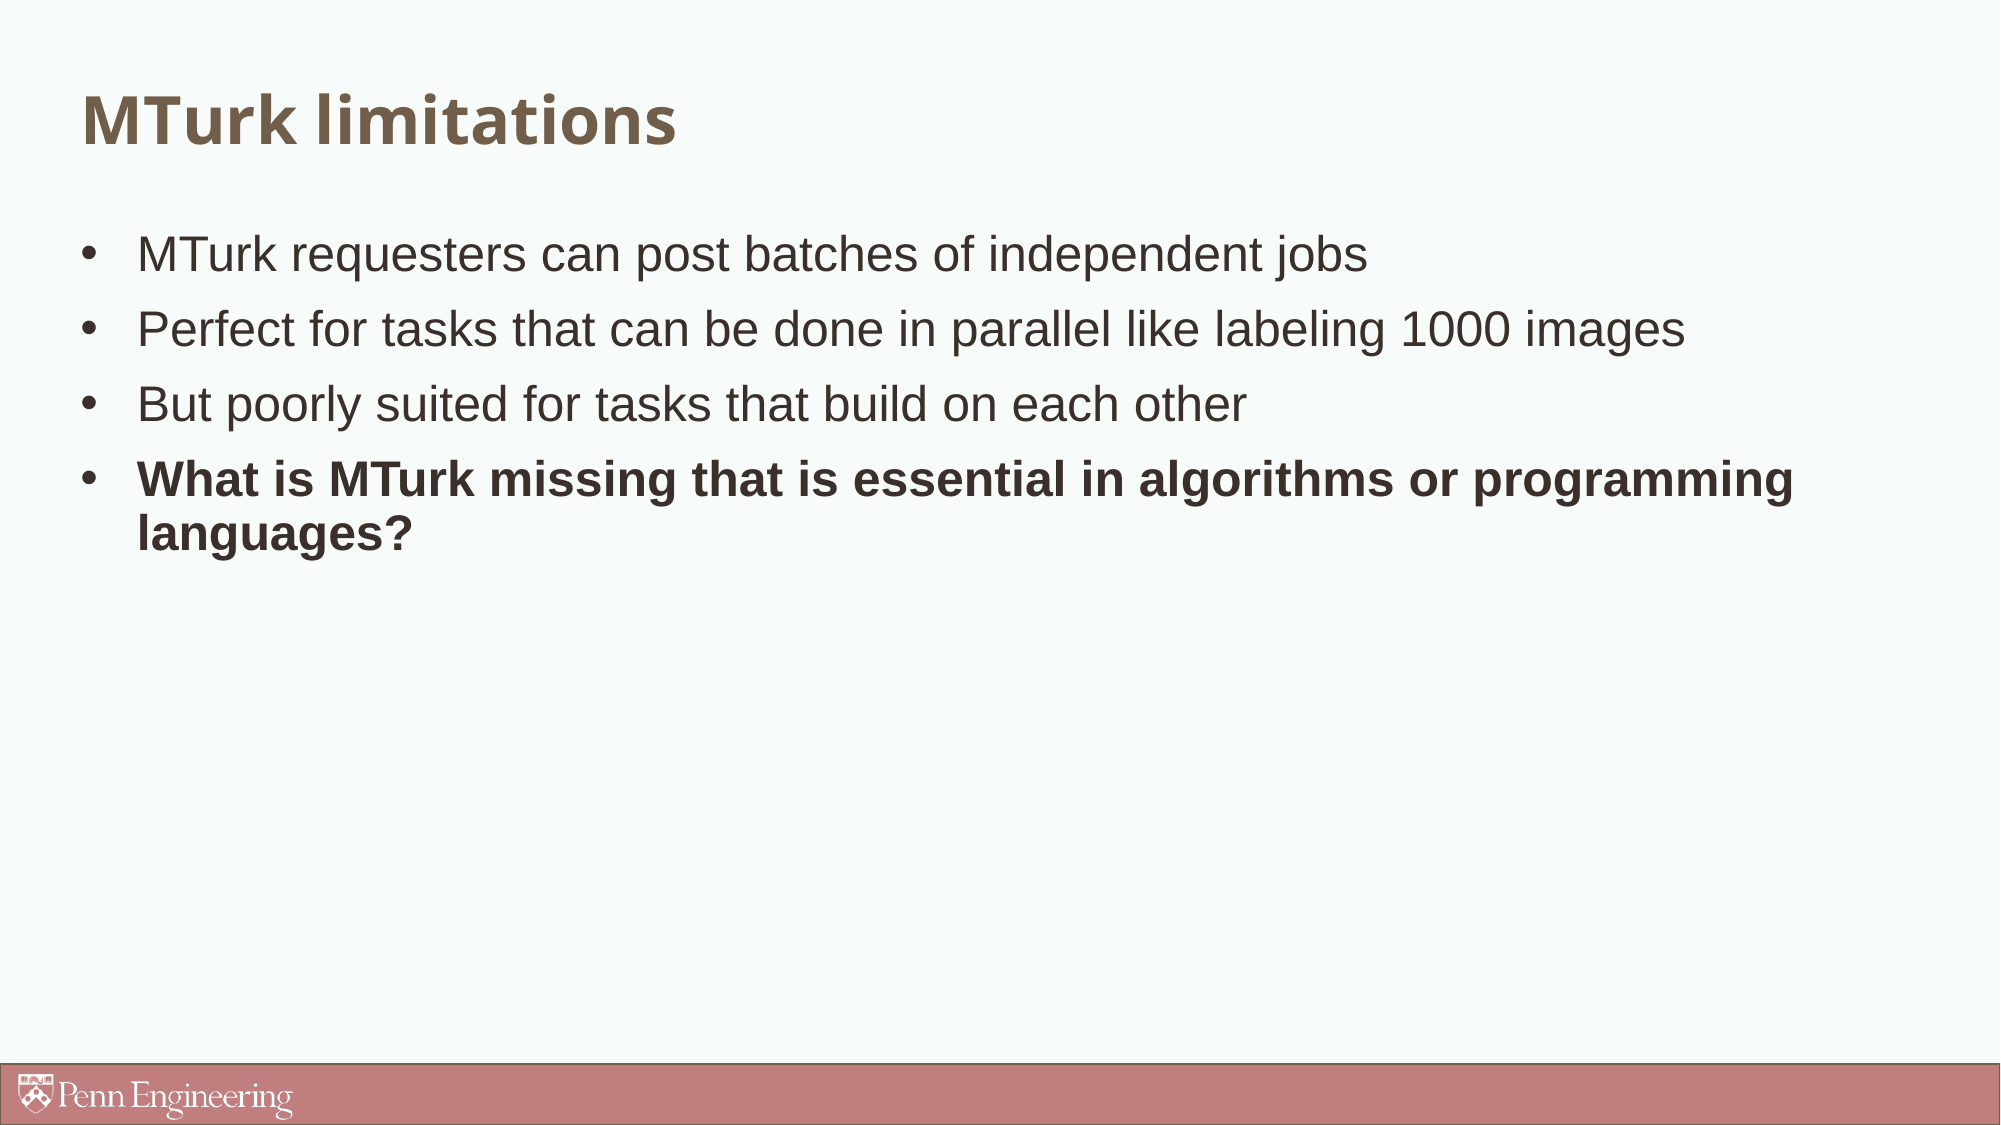

# MTurk limitations
MTurk requesters can post batches of independent jobs
Perfect for tasks that can be done in parallel like labeling 1000 images
But poorly suited for tasks that build on each other
What is MTurk missing that is essential in algorithms or programming languages?